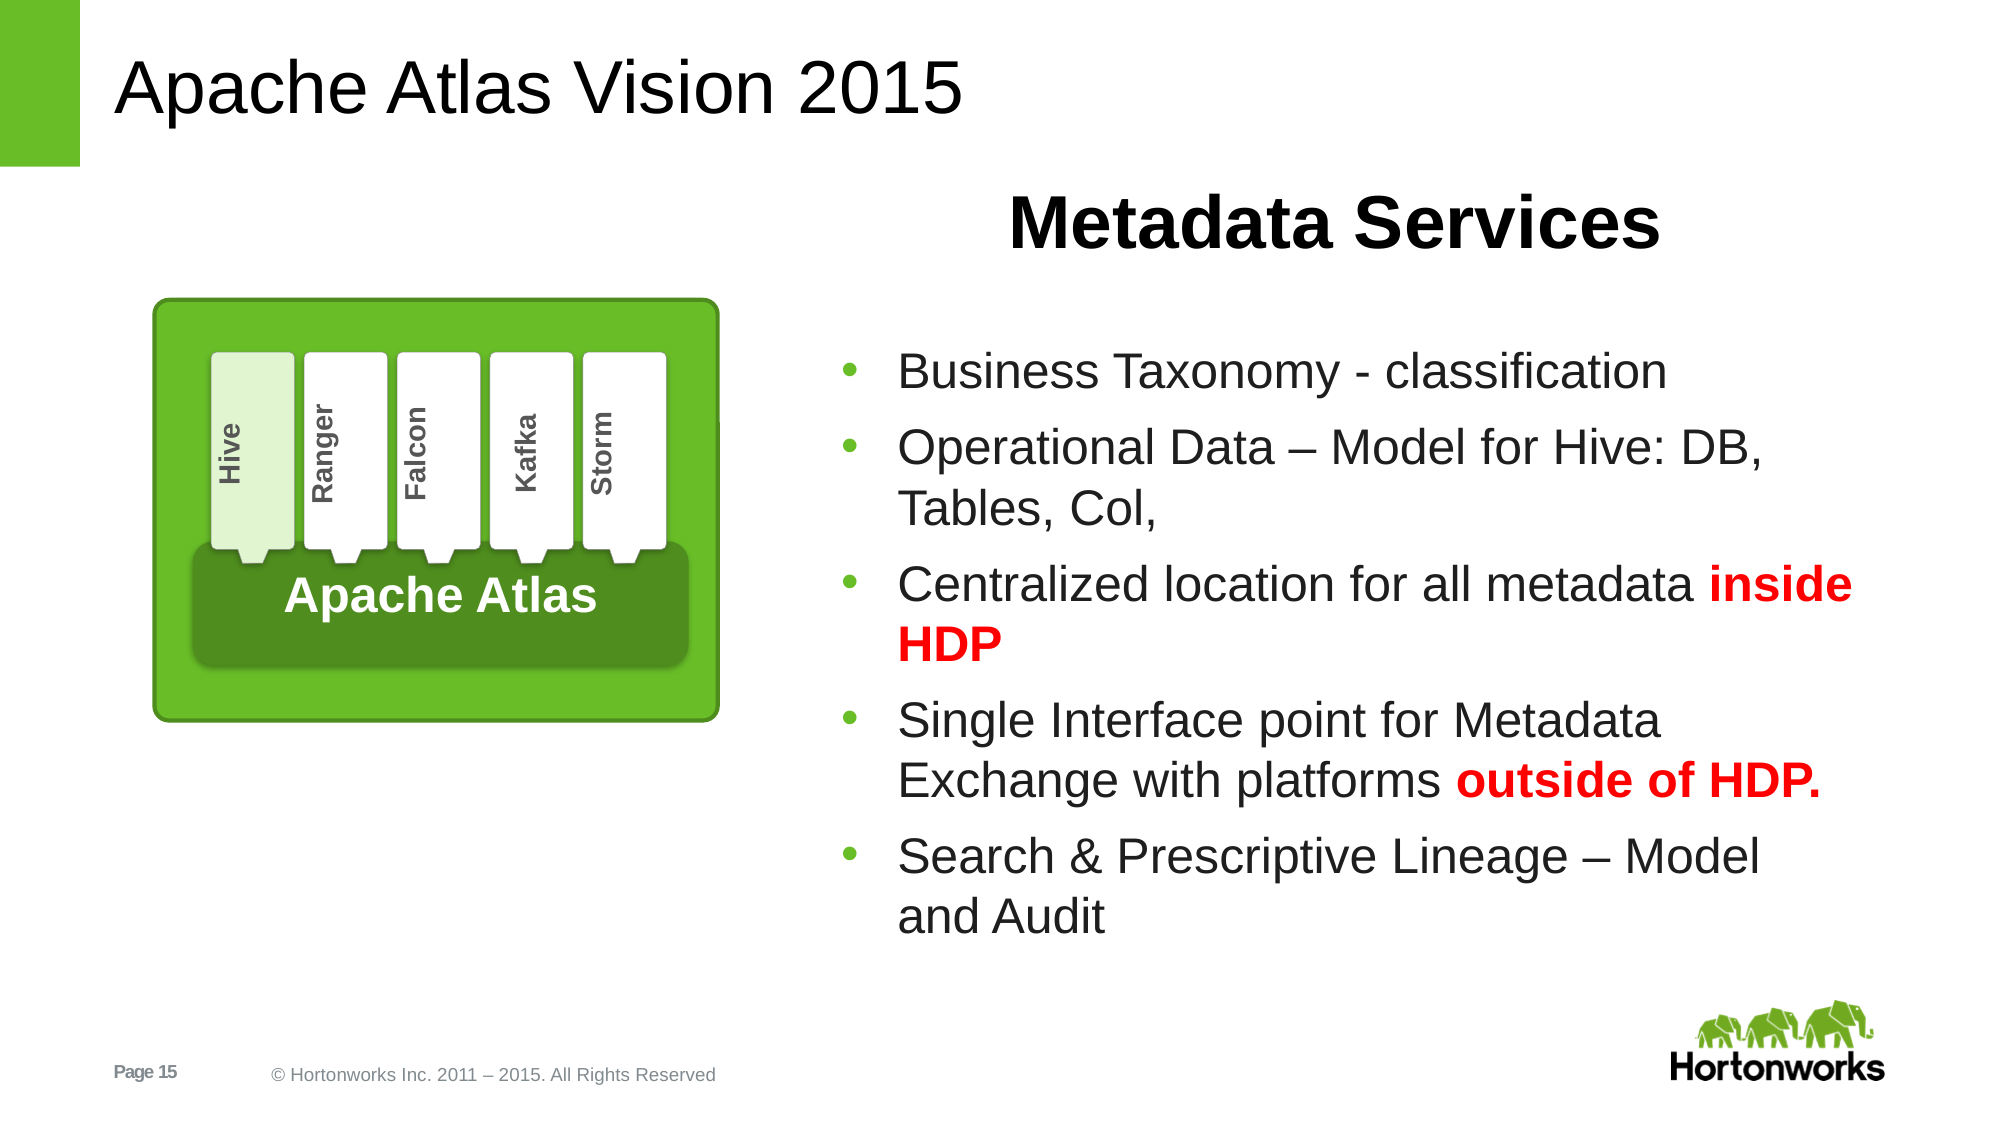

# Apache Atlas Vision 2015
Metadata Services

Business Taxonomy - classification
Operational Data – Model for Hive: DB, Tables, Col,
Centralized location for all metadata inside HDP
Single Interface point for Metadata Exchange with platforms outside of HDP.
Search & Prescriptive Lineage – Model and Audit

Hive

Ranger

Falcon

Kafka
Storm

Apache Atlas